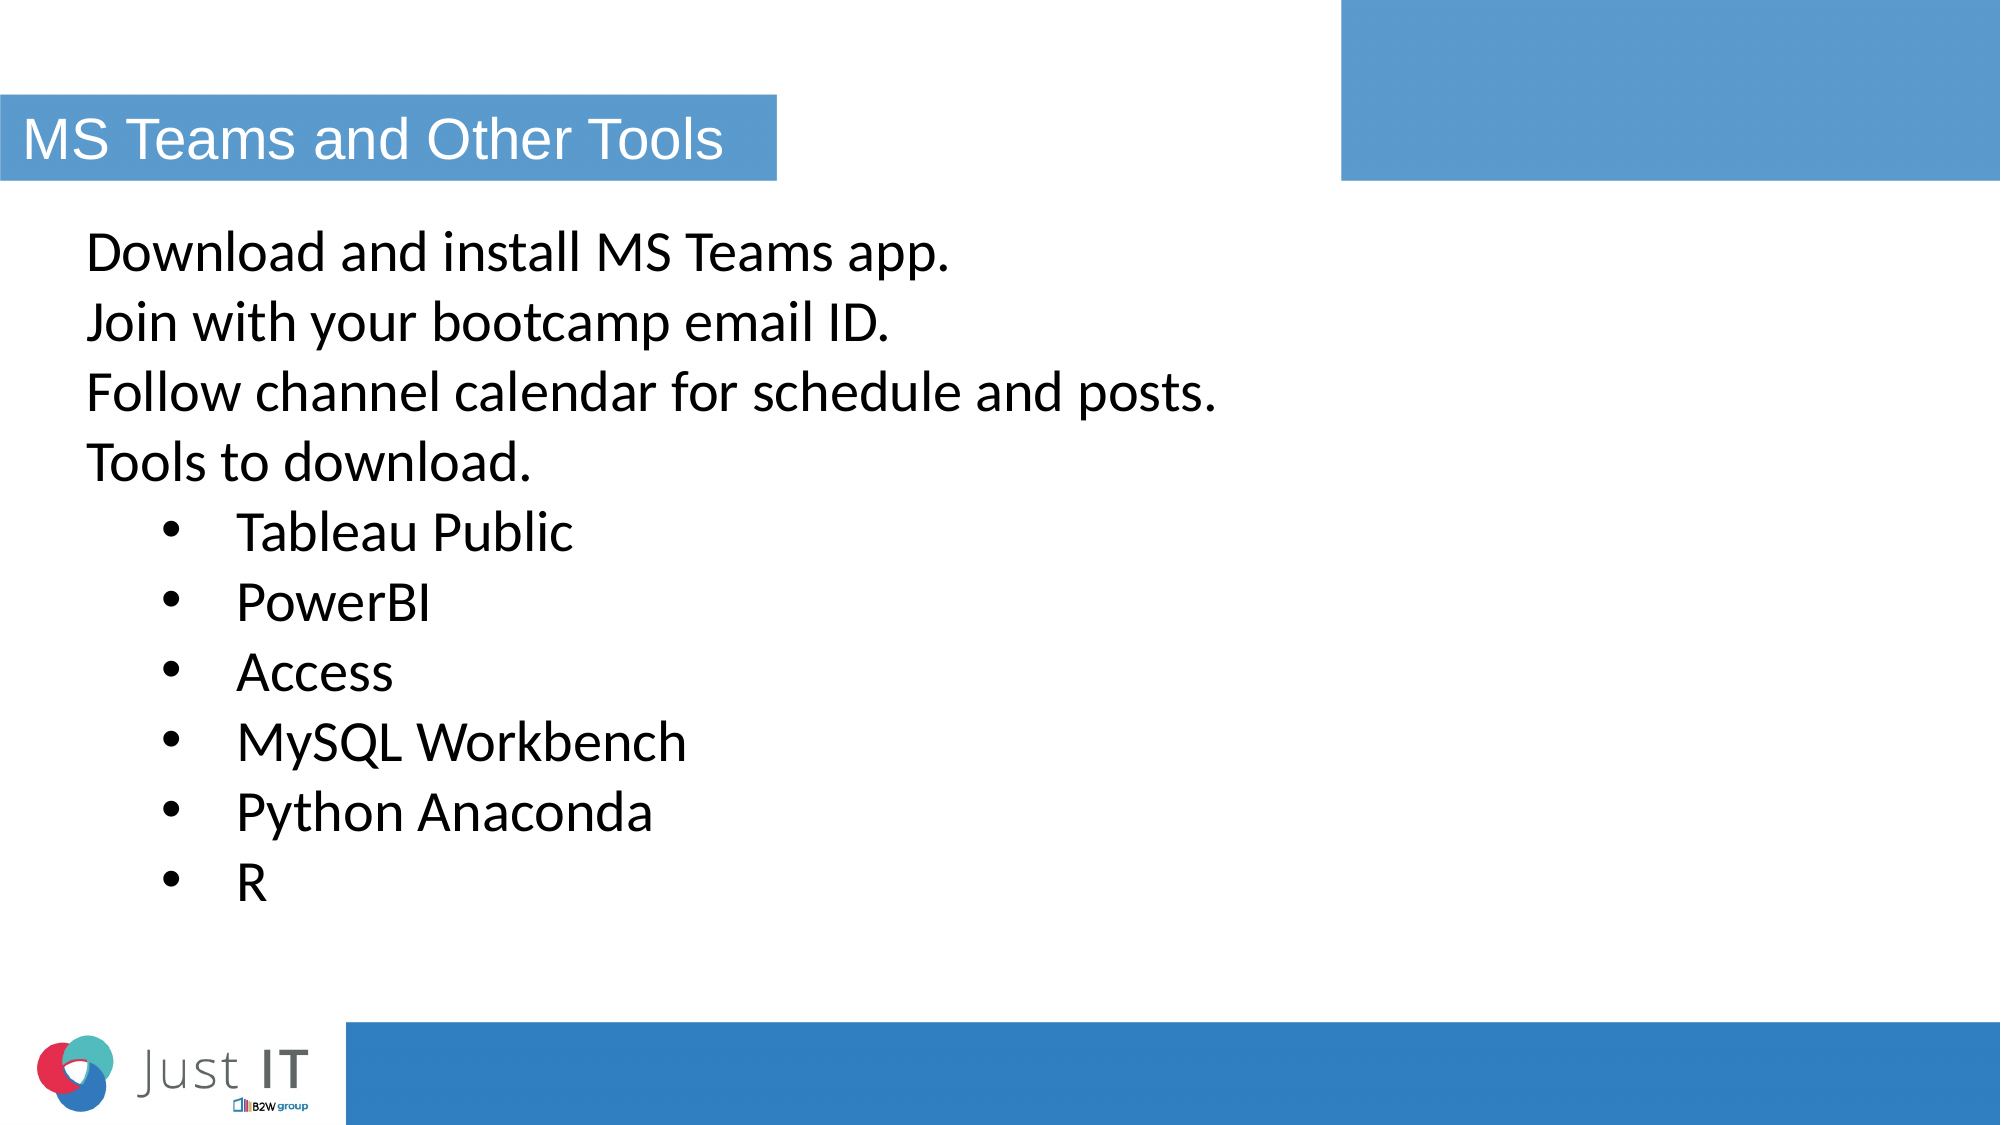

# MS Teams and Other Tools
Download and install MS Teams app.
Join with your bootcamp email ID.
Follow channel calendar for schedule and posts.
Tools to download.
Tableau Public
PowerBI
Access
MySQL Workbench
Python Anaconda
R